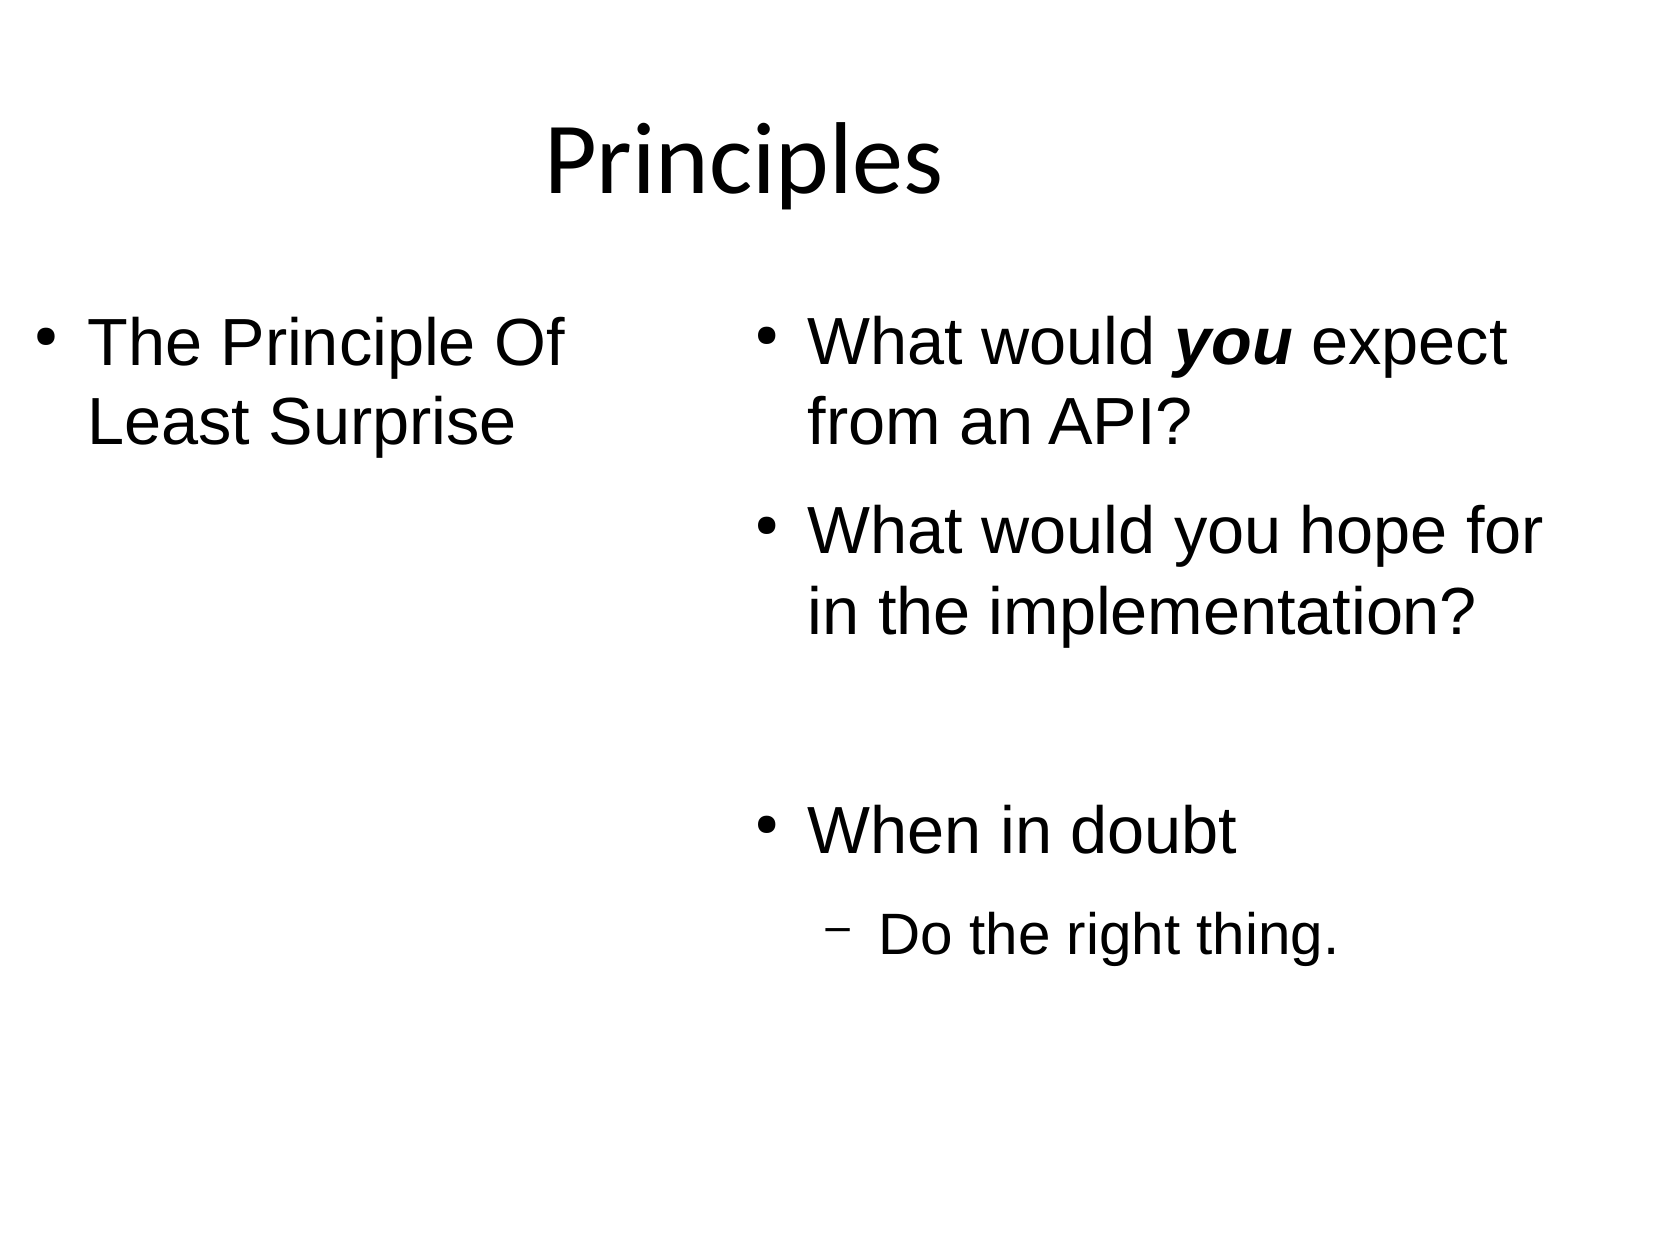

Principles
What would you expect from an API?
What would you hope for in the implementation?

When in doubt
Do the right thing.
The Principle Of Least Surprise